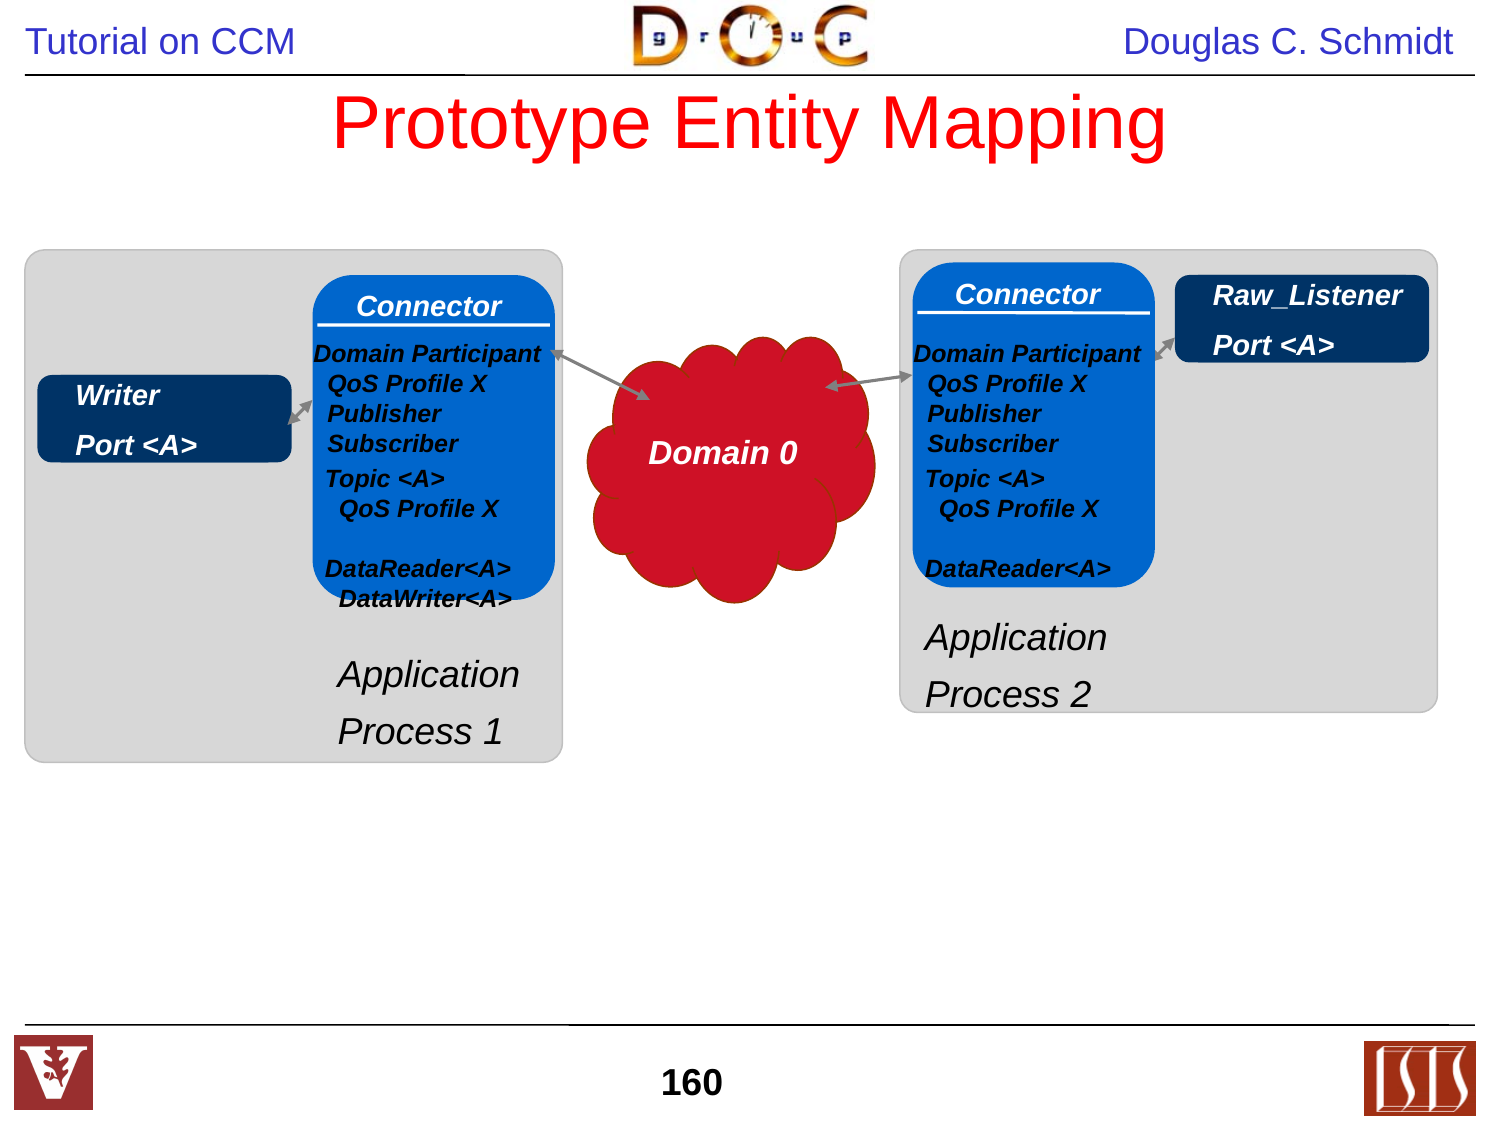

# Prototype Entity Mapping

Connector

Domain Participant
  QoS Profile X
  Publisher
  Subscriber
Topic <A>
  QoS Profile X
  DataReader<A>

Connector

Domain Participant
  QoS Profile X
  Publisher
  Subscriber
Topic <A>
  QoS Profile X
  DataReader<A>
  DataWriter<A>

Raw_Listener
Port <A>

Domain 0

Writer
Port <A>

Application
Process 2
Application
Process 1